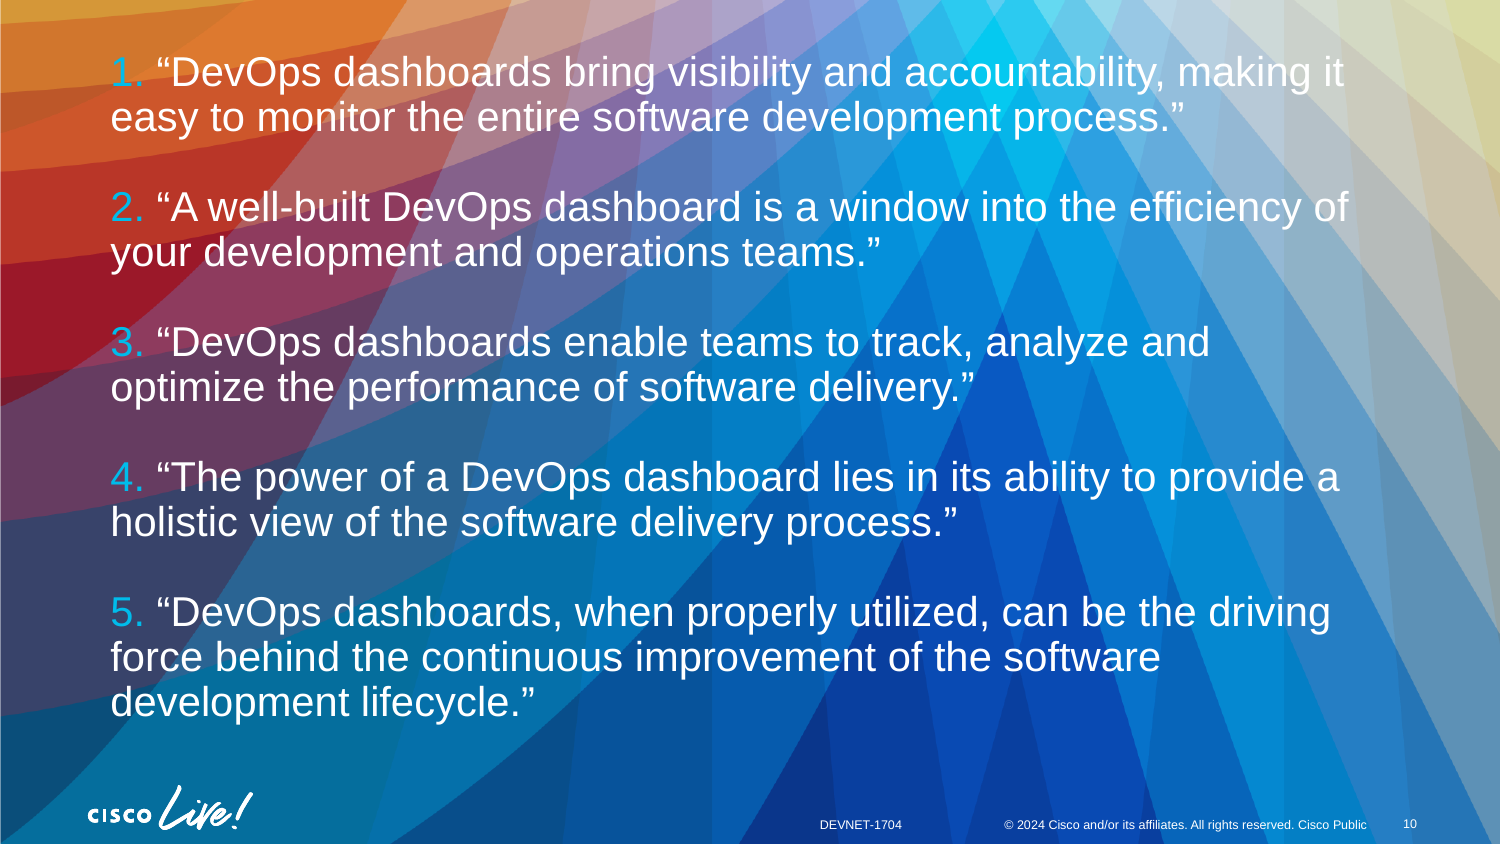

# 1. “DevOps dashboards bring visibility and accountability, making it easy to monitor the entire software development process.” 2. “A well-built DevOps dashboard is a window into the efficiency of your development and operations teams.” 3. “DevOps dashboards enable teams to track, analyze and optimize the performance of software delivery.” 4. “The power of a DevOps dashboard lies in its ability to provide a holistic view of the software delivery process.” 5. “DevOps dashboards, when properly utilized, can be the driving force behind the continuous improvement of the software development lifecycle.”
10
DEVNET-1704